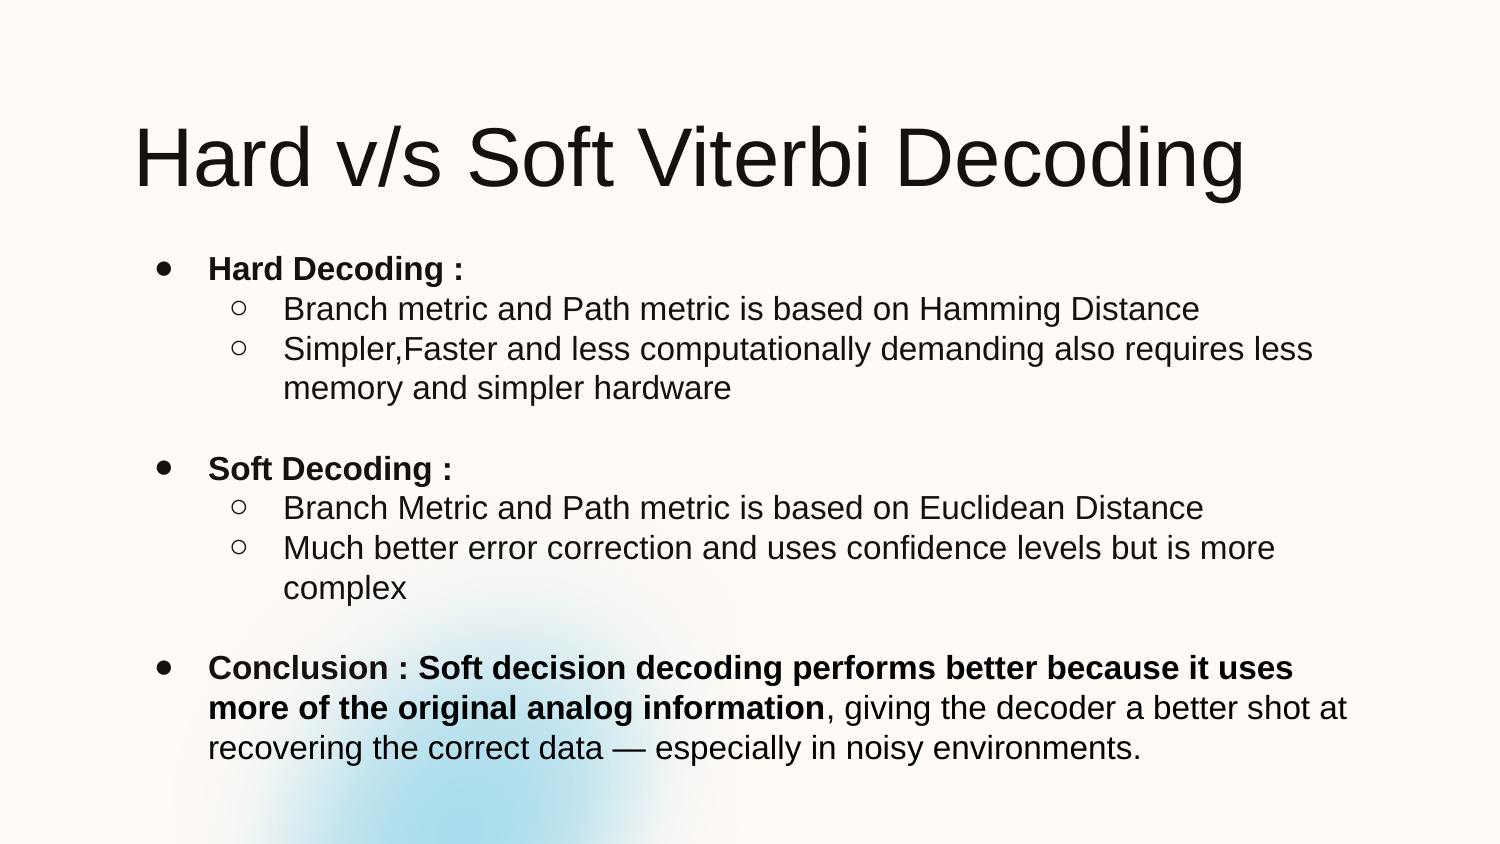

# Hard v/s Soft Viterbi Decoding
Hard Decoding :
Branch metric and Path metric is based on Hamming Distance
Simpler,Faster and less computationally demanding also requires less memory and simpler hardware

Soft Decoding :
Branch Metric and Path metric is based on Euclidean Distance
Much better error correction and uses confidence levels but is more complex

Conclusion : Soft decision decoding performs better because it uses more of the original analog information, giving the decoder a better shot at recovering the correct data — especially in noisy environments.